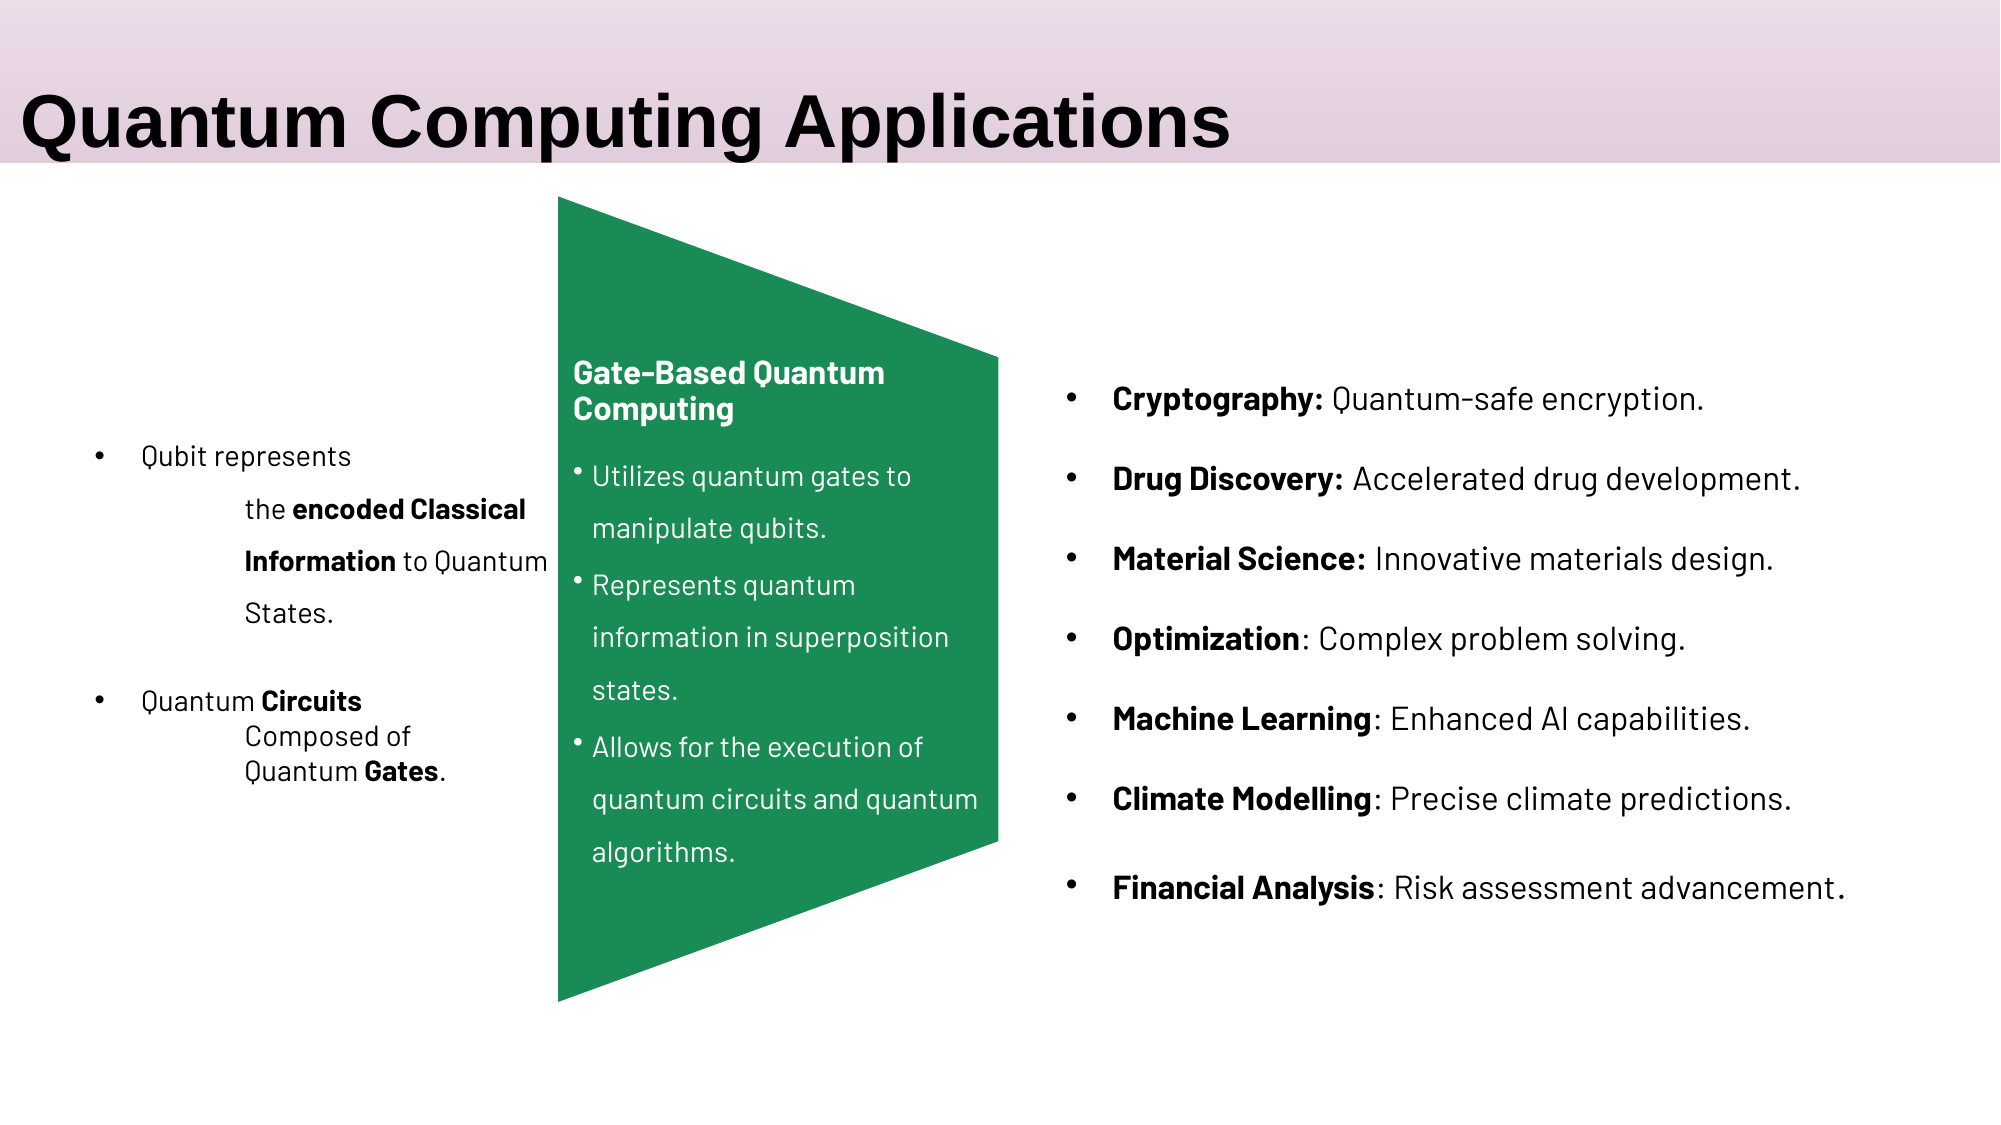

Quantum Computing Applications
Gate-Based Quantum Computing
Utilizes quantum gates to manipulate qubits.
Represents quantum information in superposition states.
Allows for the execution of quantum circuits and quantum algorithms.

Cryptography: Quantum-safe encryption.
Drug Discovery: Accelerated drug development.
Material Science: Innovative materials design.
Optimization: Complex problem solving.
Machine Learning: Enhanced AI capabilities.
Climate Modelling: Precise climate predictions.
Financial Analysis: Risk assessment advancement.
Qubit represents
	the encoded Classical
	Information to Quantum
	States.

Quantum Circuits
	Composed of
	Quantum Gates.